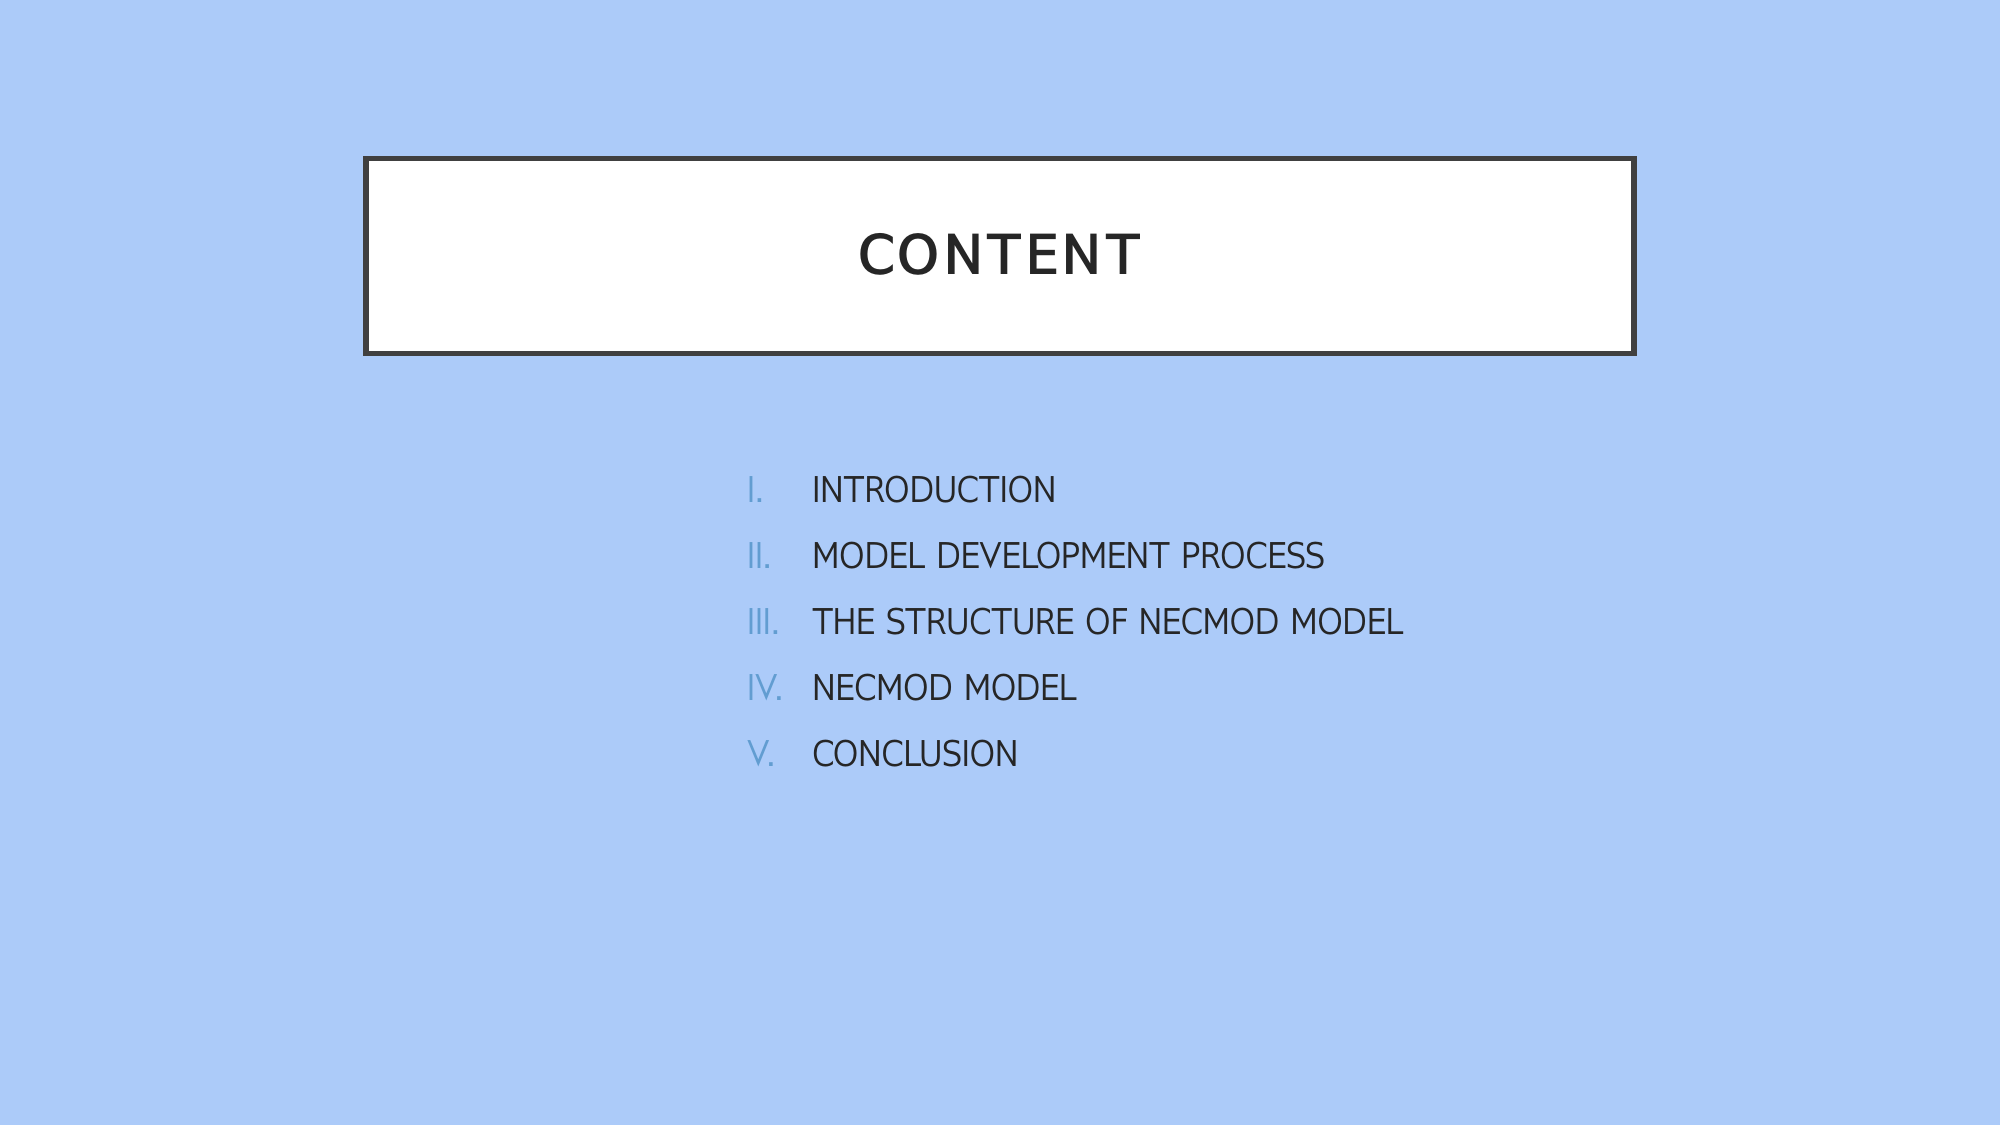

# CONTENT
INTRODUCTION
MODEL DEVELOPMENT PROCESS
THE STRUCTURE OF NECMOD MODEL
NECMOD MODEL
CONCLUSION